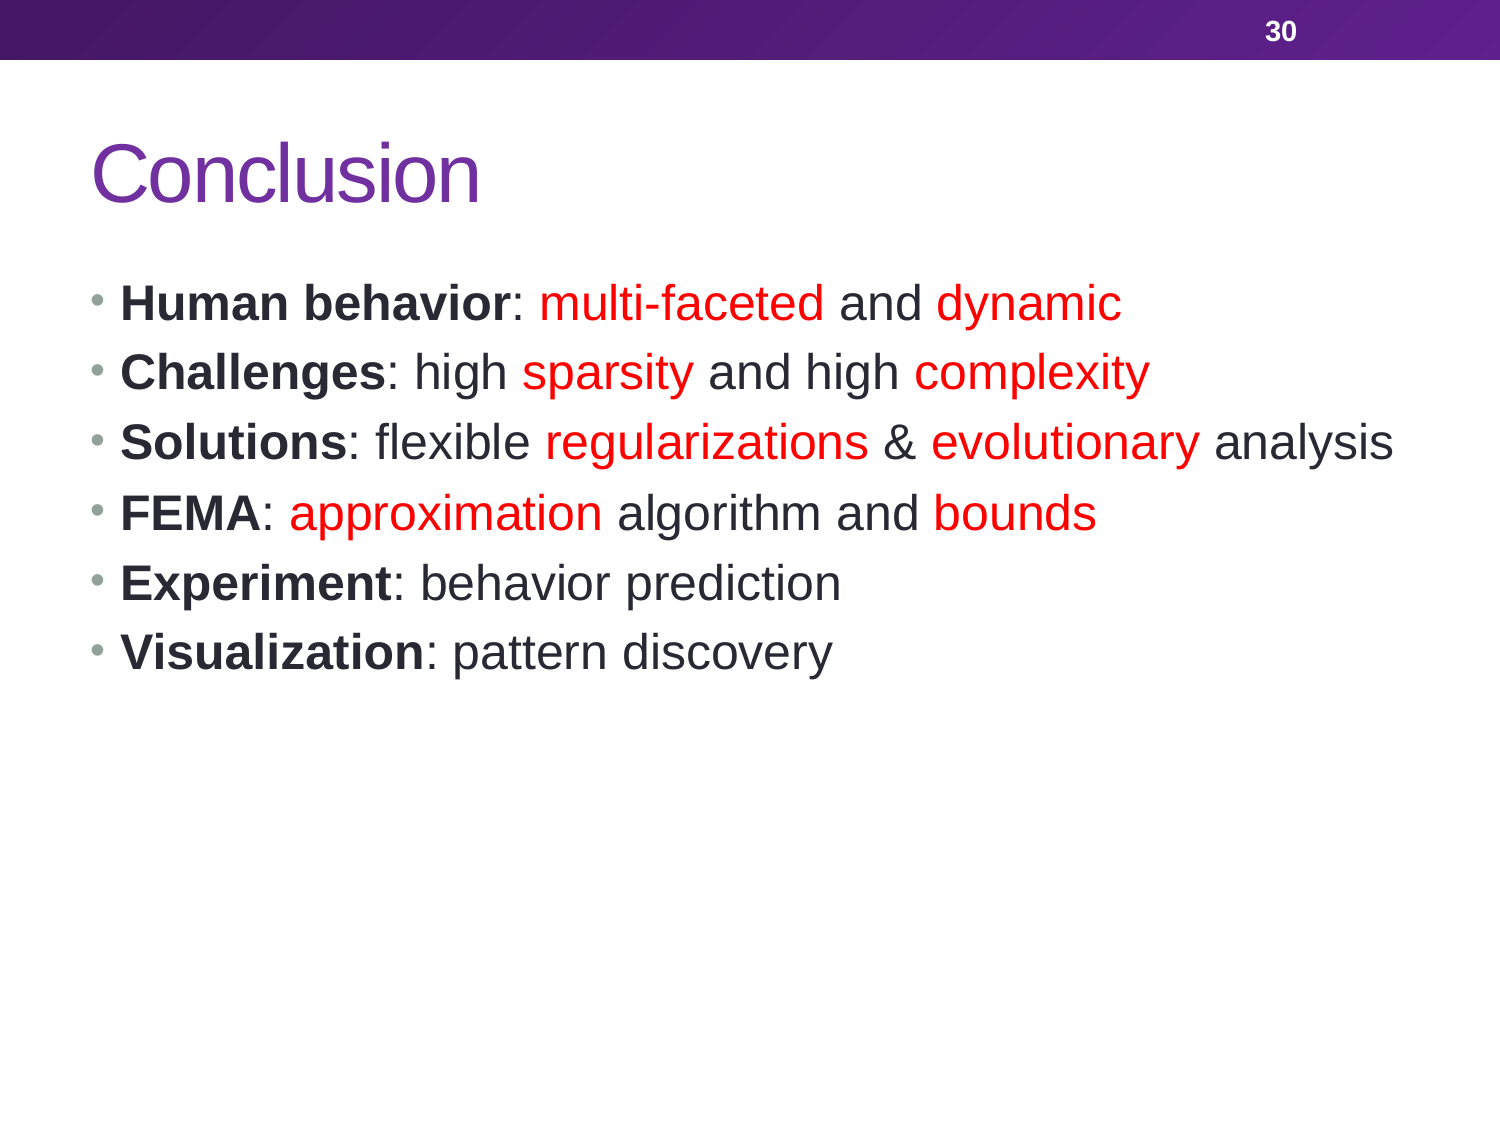

30
# Conclusion
Human behavior: multi-faceted and dynamic
Challenges: high sparsity and high complexity
Solutions: flexible regularizations & evolutionary analysis
FEMA: approximation algorithm and bounds
Experiment: behavior prediction
Visualization: pattern discovery